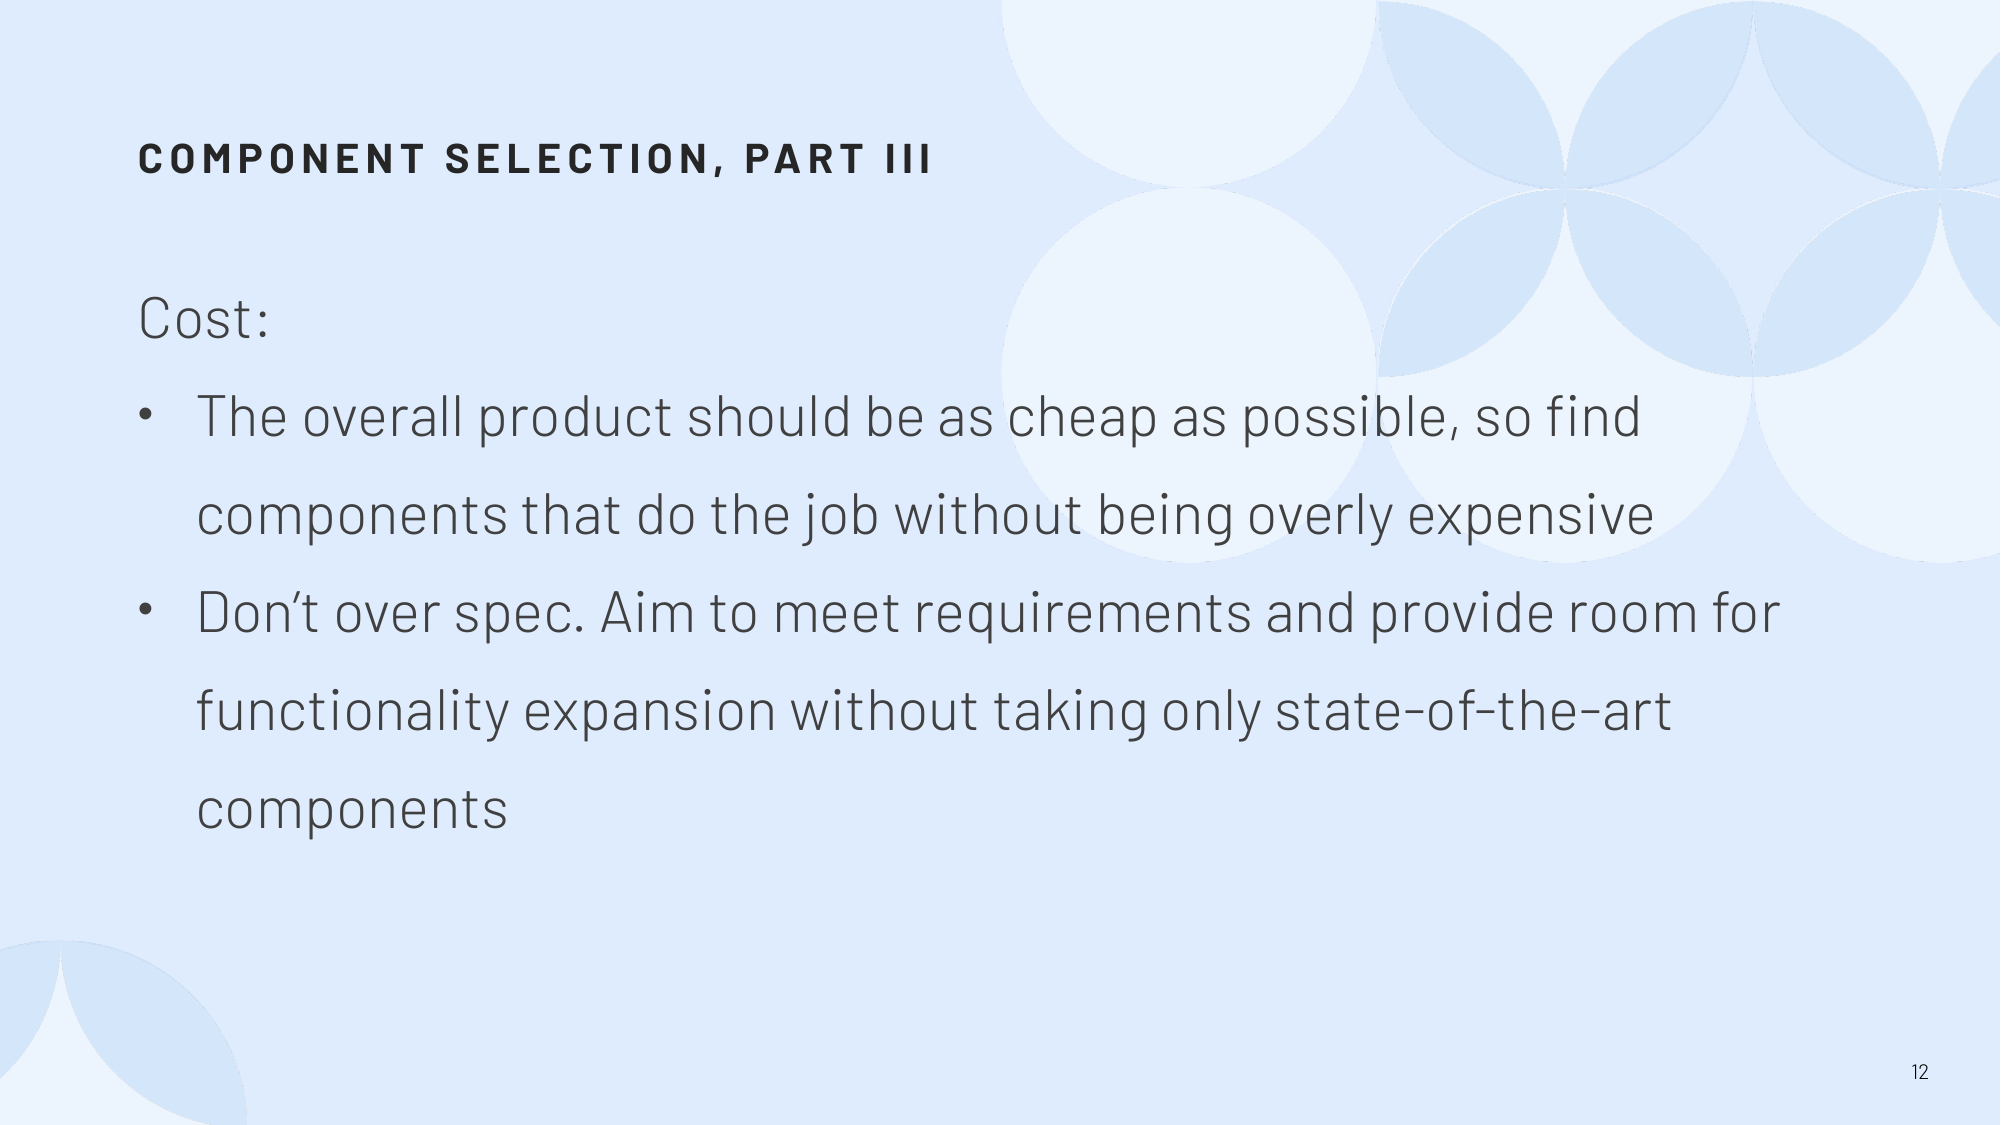

# Component Selection, Part III
Cost:
The overall product should be as cheap as possible, so find components that do the job without being overly expensive
Don’t over spec. Aim to meet requirements and provide room for functionality expansion without taking only state-of-the-art components
12